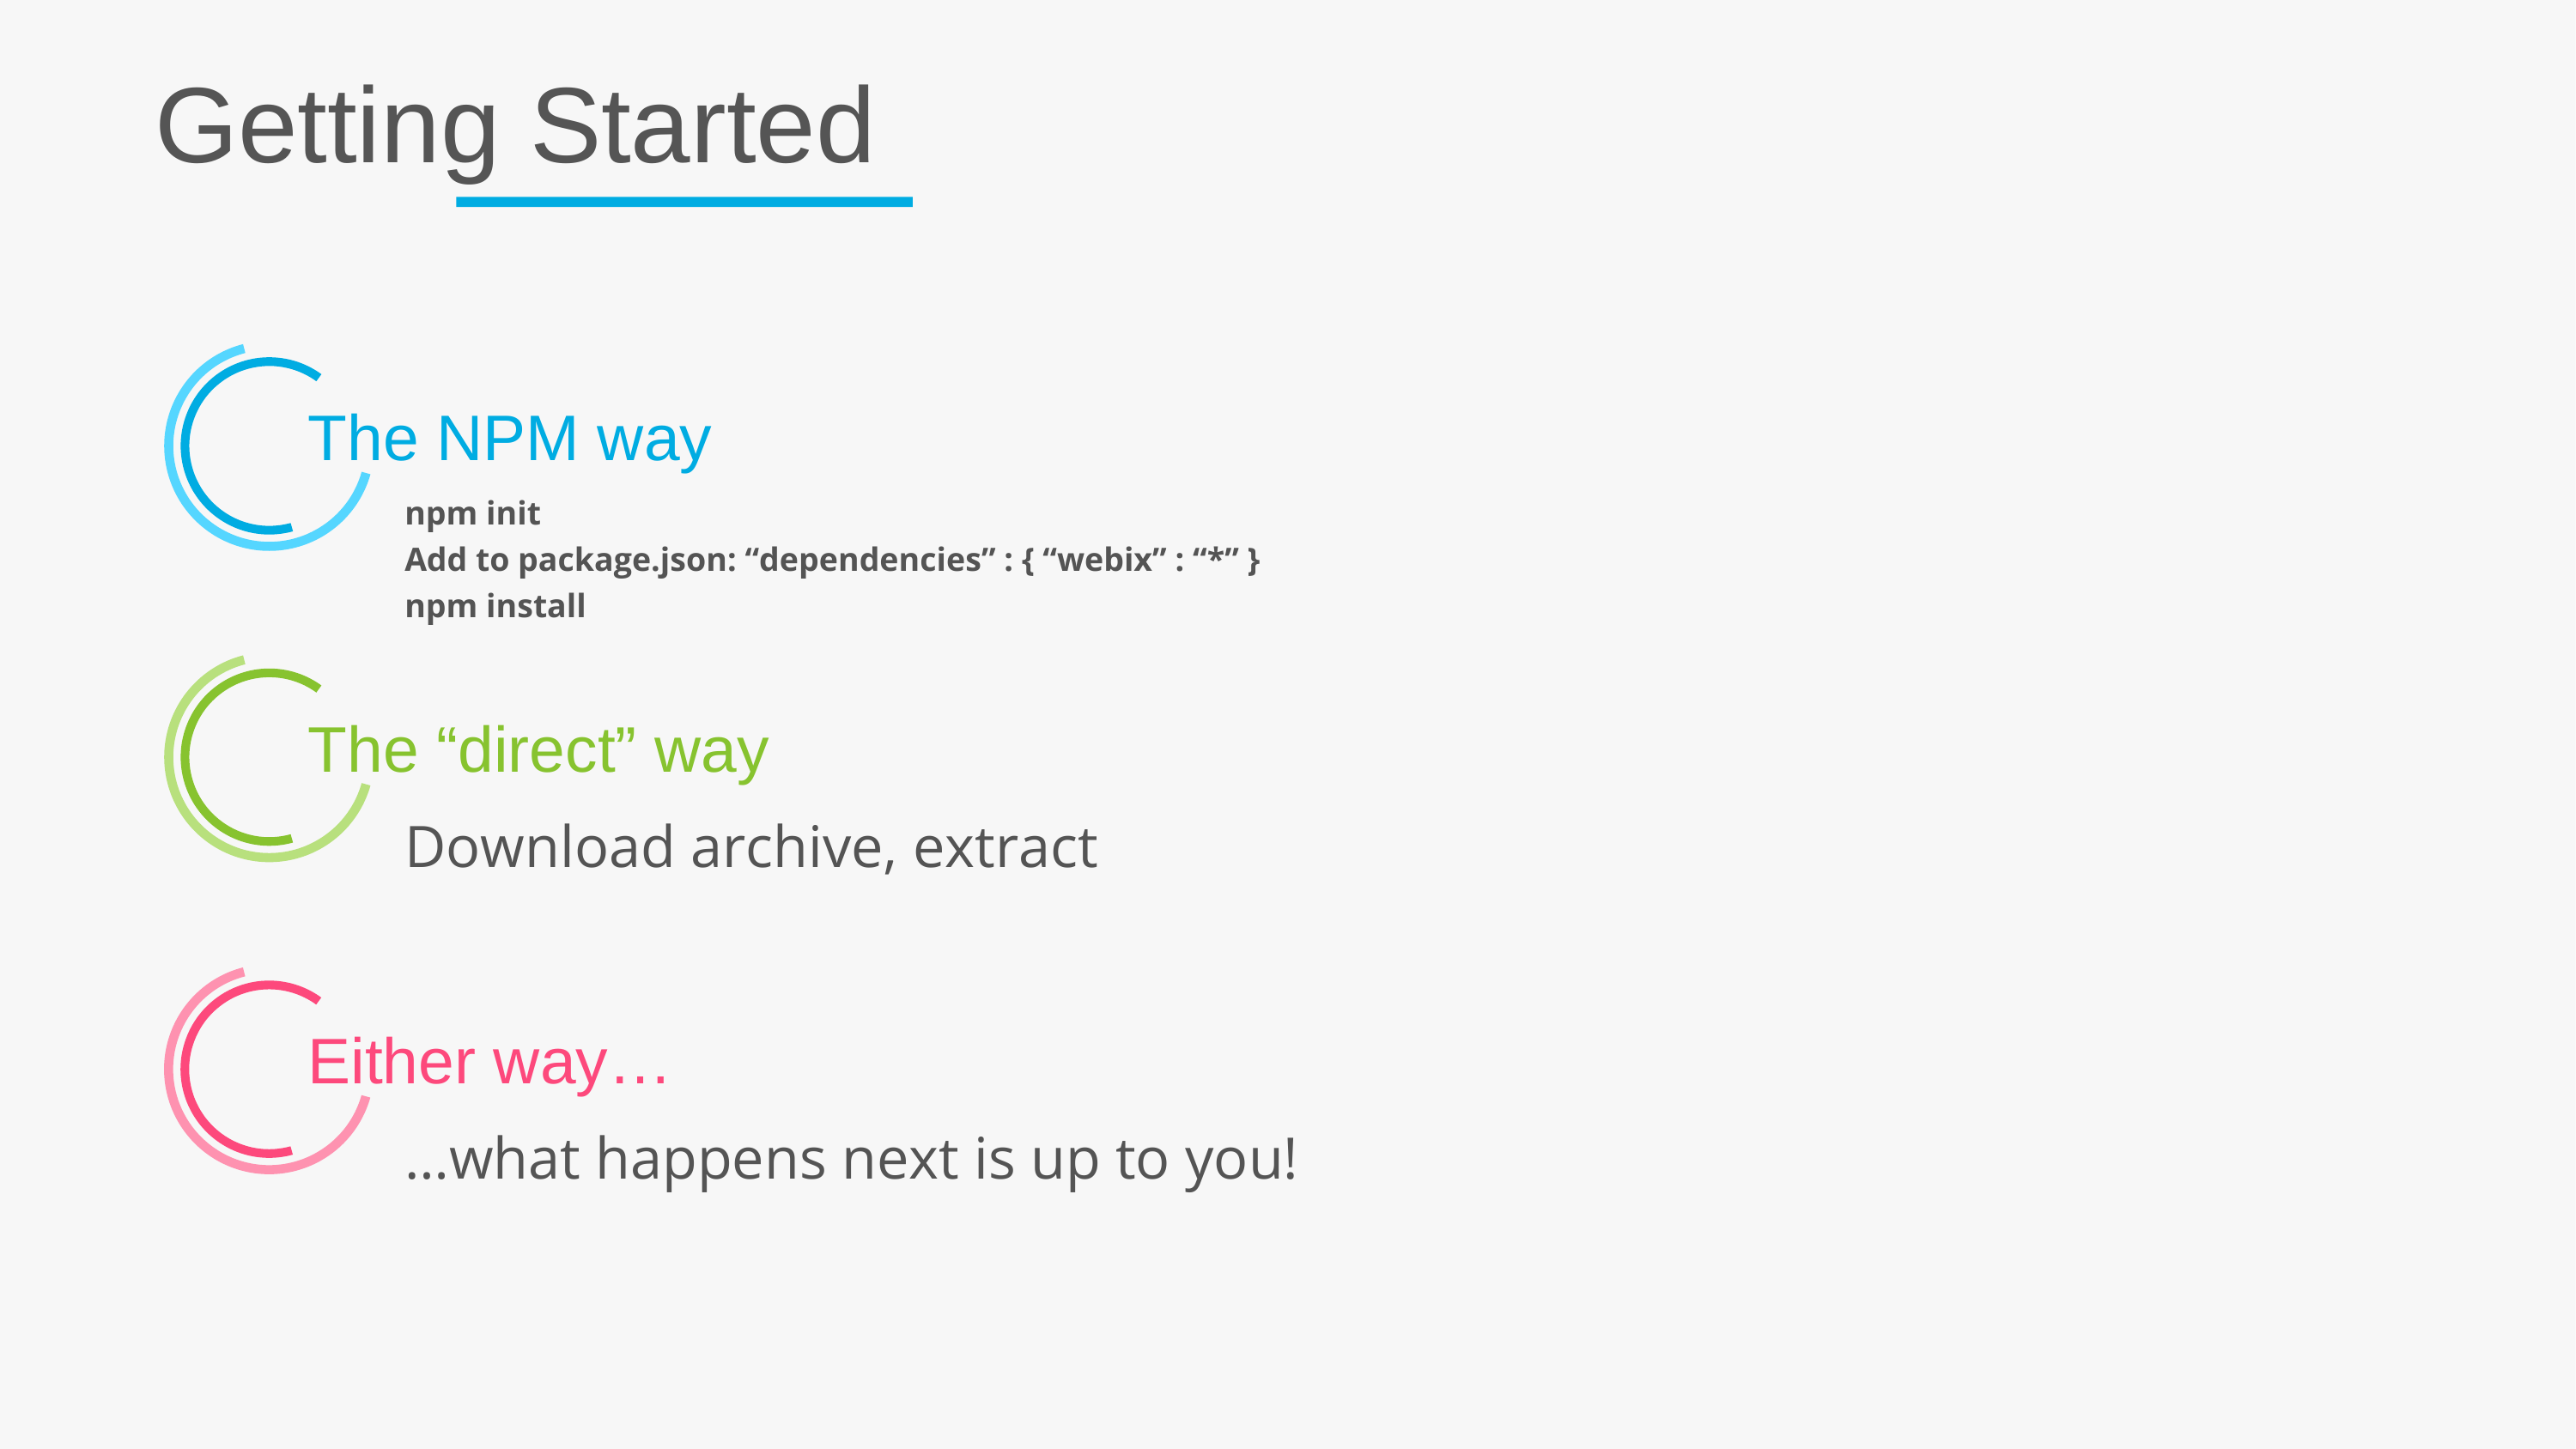

Getting Started
The NPM way
npm init
Add to package.json: “dependencies” : { “webix” : “*” }
npm install
The “direct” way
Download archive, extract
Either way…
…what happens next is up to you!